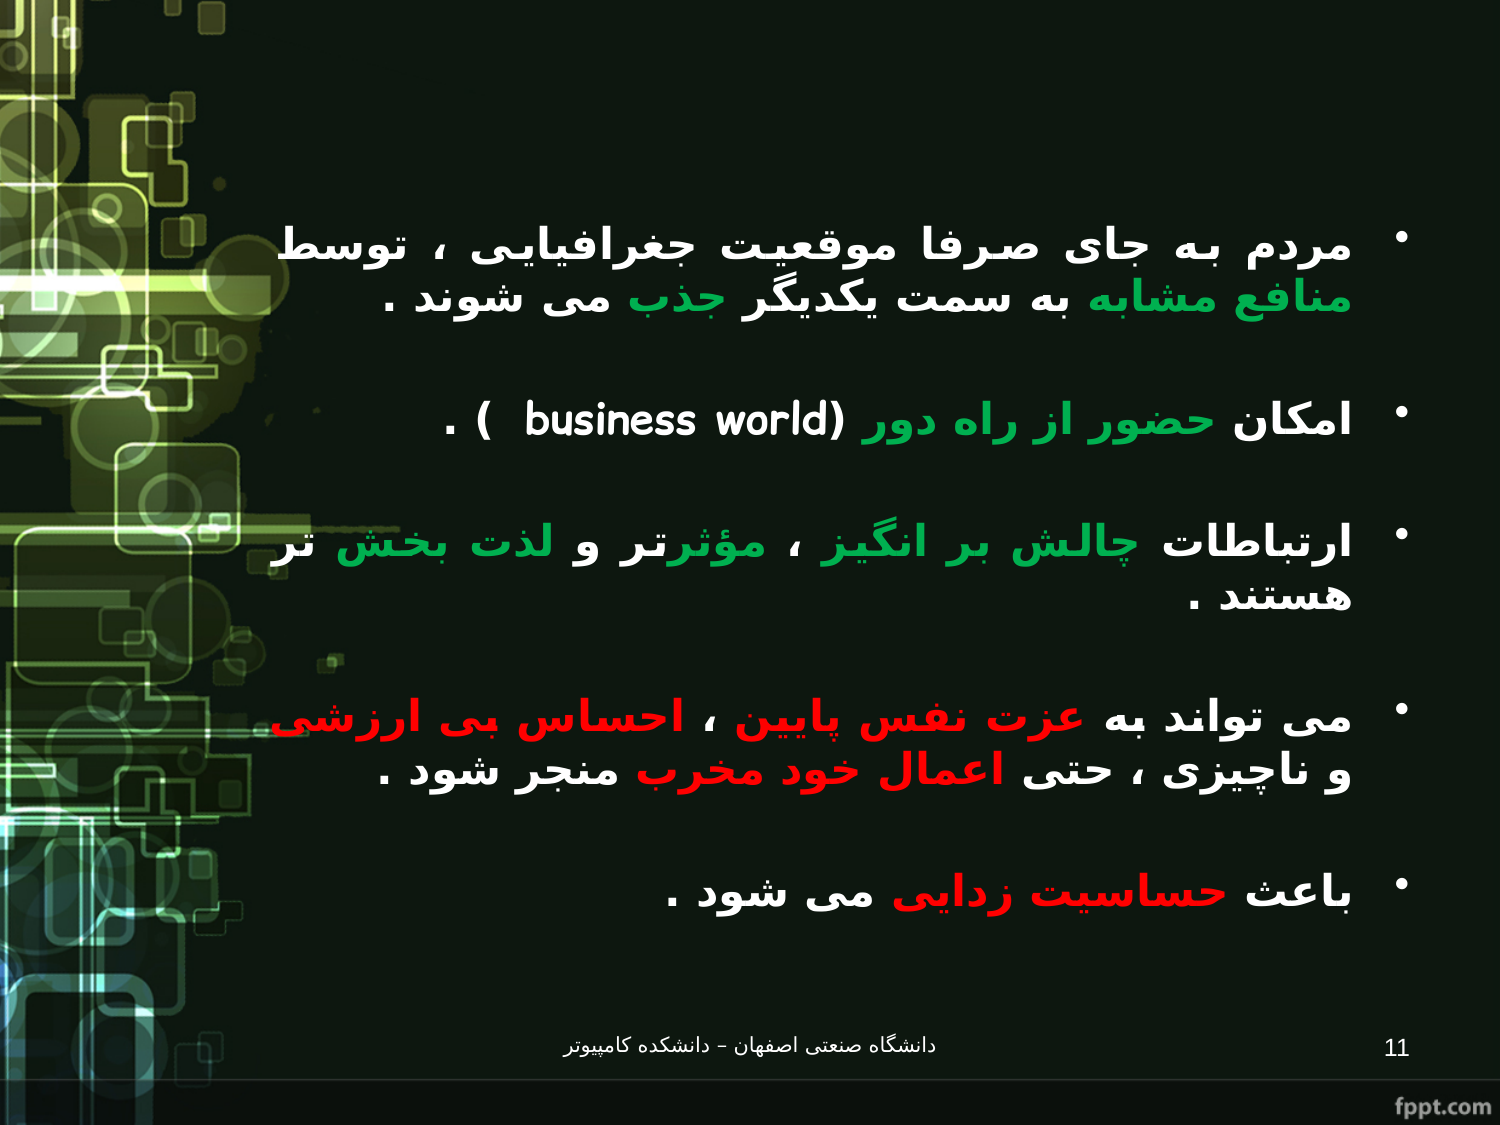

مردم به جای صرفا موقعیت جغرافیایی ، توسط منافع مشابه به سمت یکدیگر جذب می شوند .

امکان حضور از راه دور (business world  ) .

ارتباطات چالش بر انگیز ، مؤثرتر و لذت بخش تر هستند .

می تواند به عزت نفس پایین ، احساس بی ارزشی و ناچیزی ، حتی اعمال خود مخرب منجر شود .

باعث حساسیت زدایی می شود .

دانشگاه صنعتی اصفهان – دانشکده کامپیوتر
11